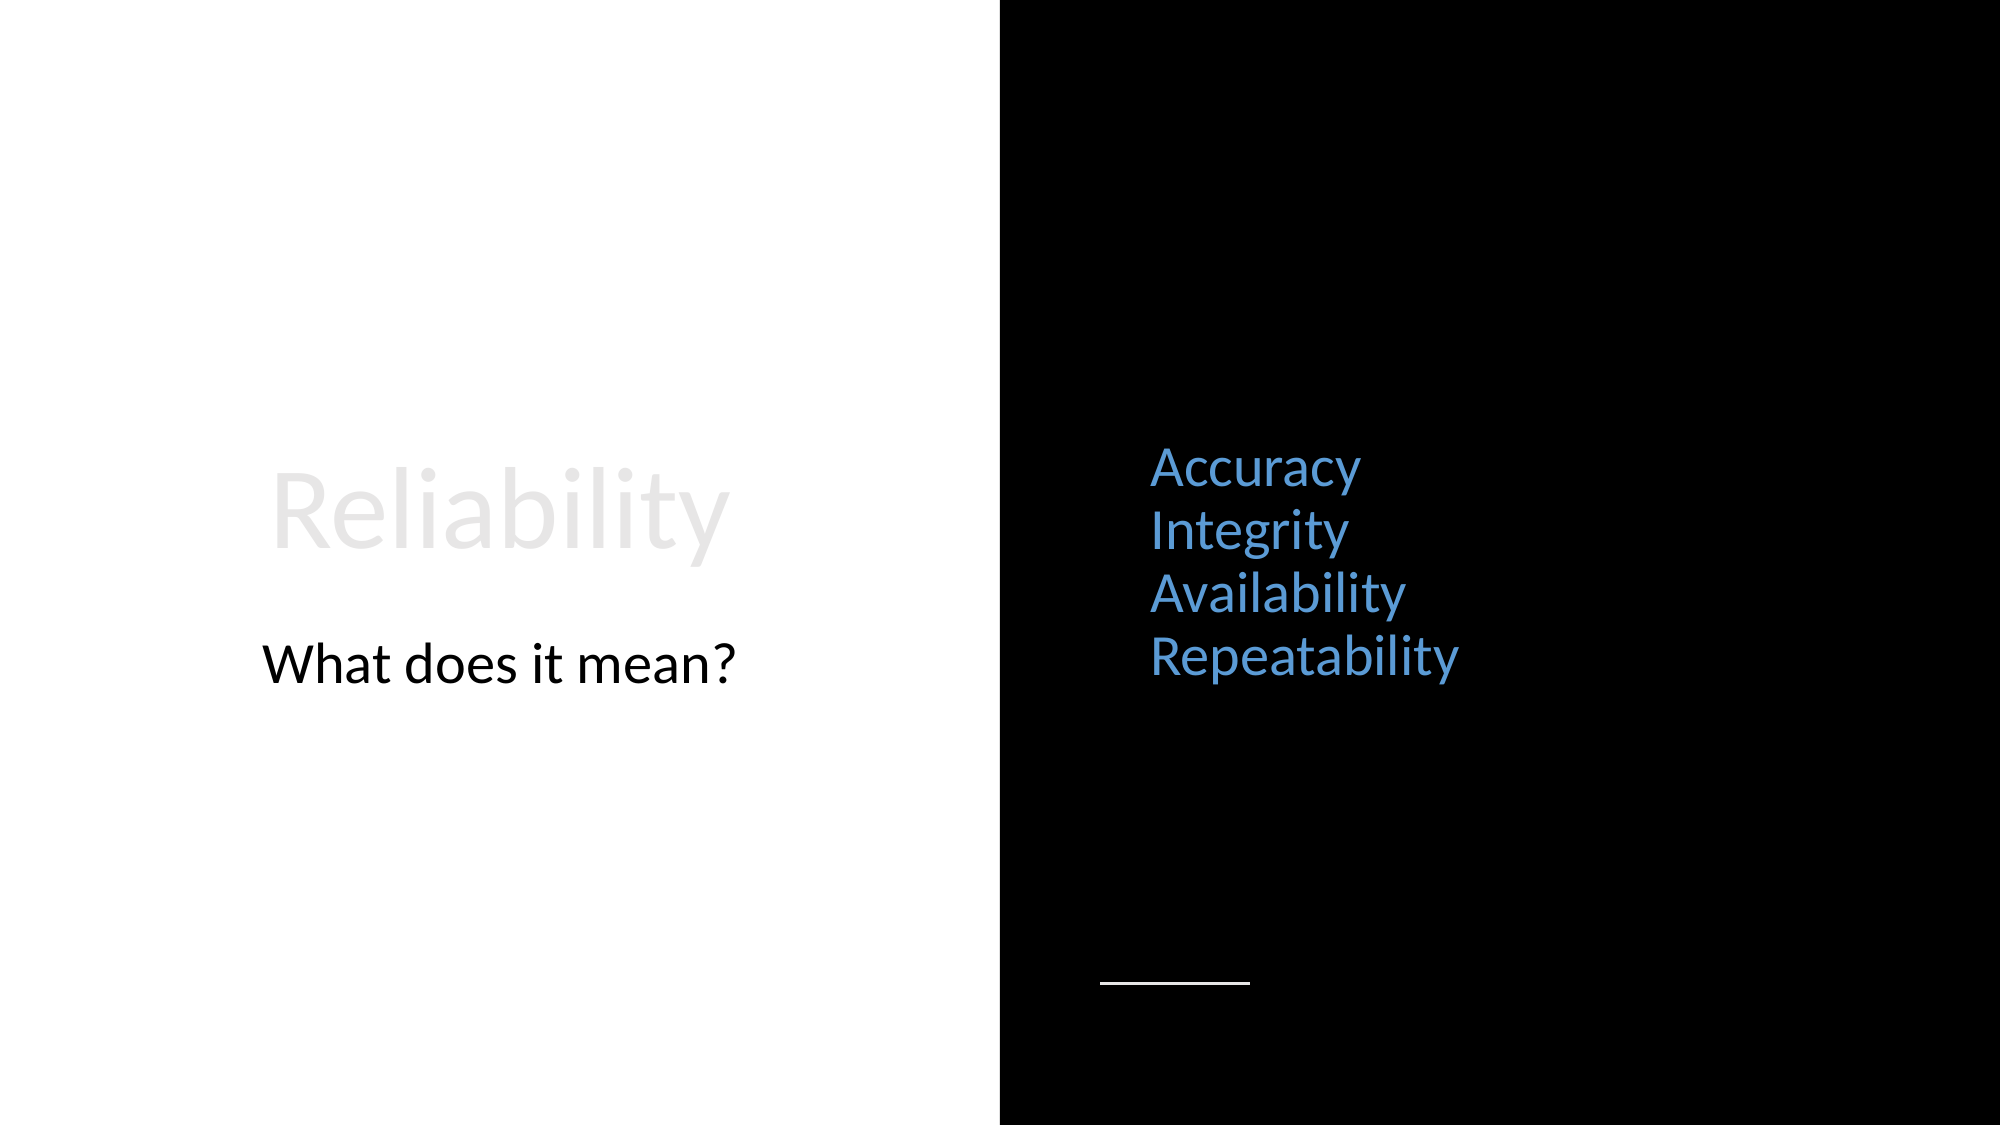

Accuracy
Integrity
Availability
Repeatability
# Reliability
What does it mean?